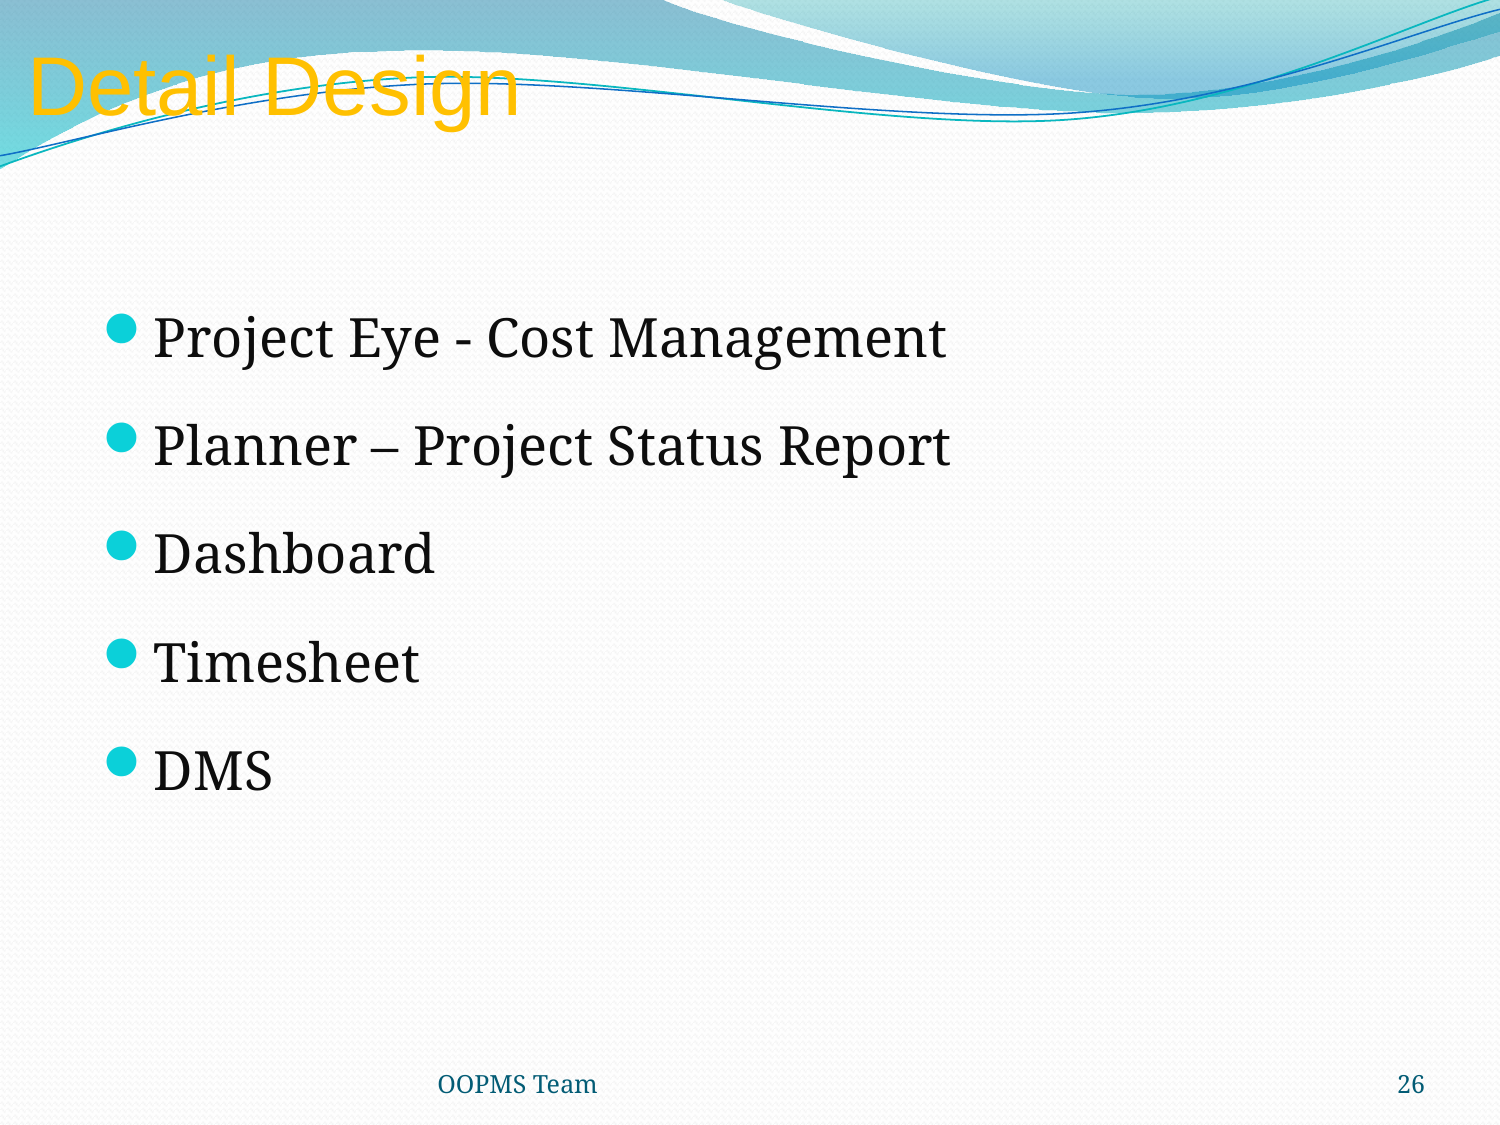

Detail Design

Project Eye - Cost Management
Planner – Project Status Report
Dashboard
Timesheet
DMS
OOPMS Team
26